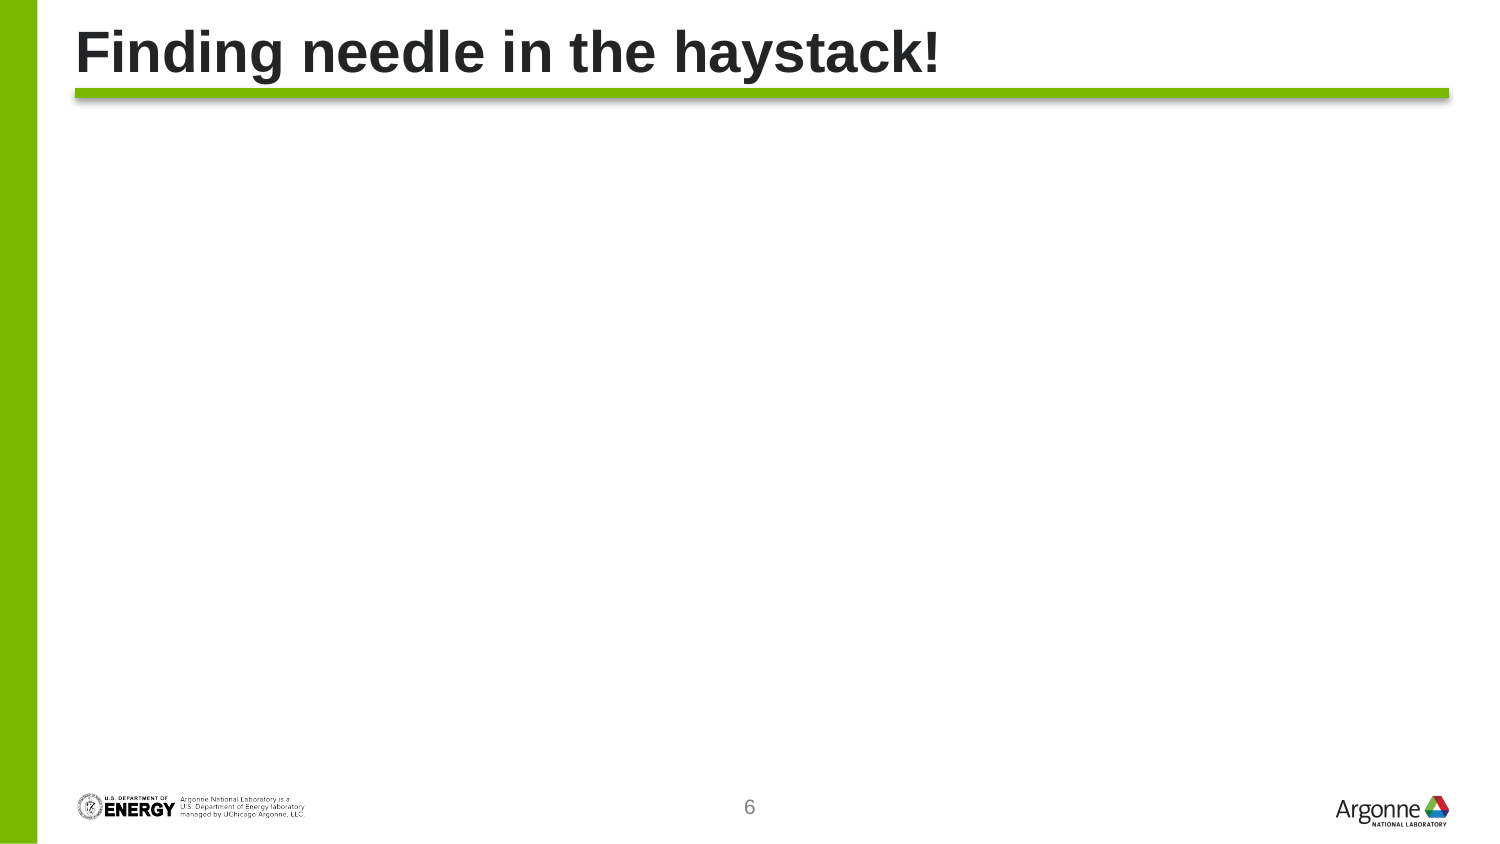

# Finding needle in the haystack!
6